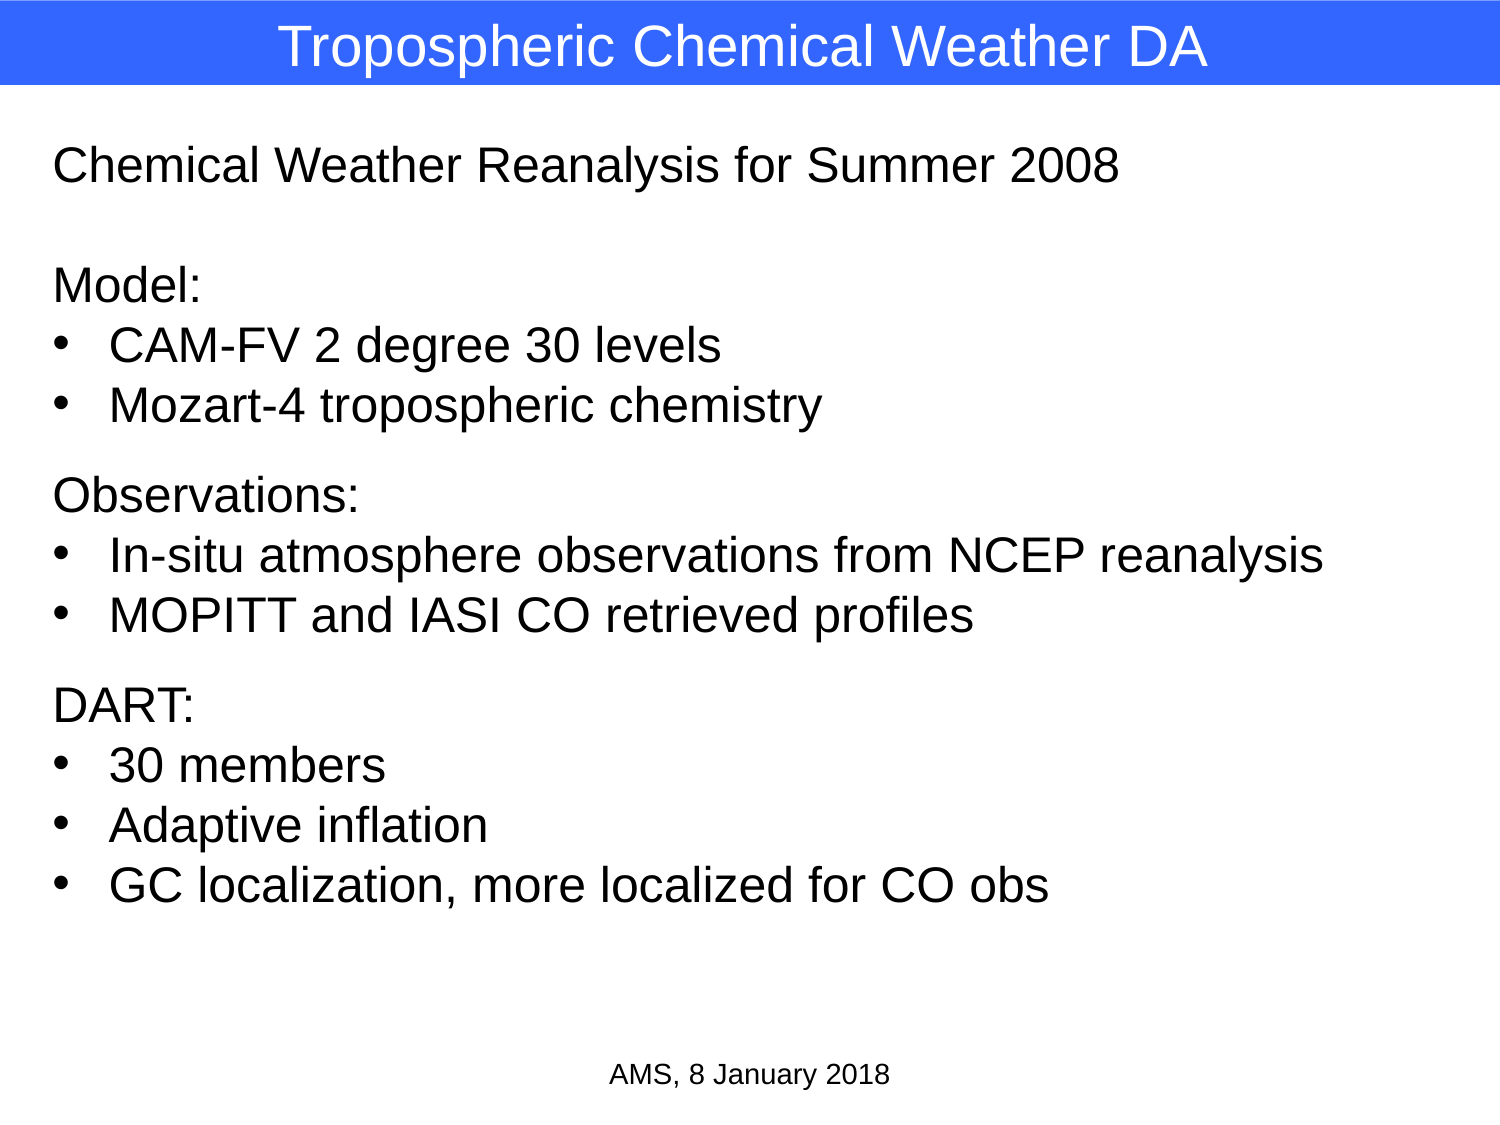

Tropospheric Chemical Weather DA
Chemical Weather Reanalysis for Summer 2008
Model:
CAM-FV 2 degree 30 levels
Mozart-4 tropospheric chemistry
Observations:
In-situ atmosphere observations from NCEP reanalysis
MOPITT and IASI CO retrieved profiles
DART:
30 members
Adaptive inflation
GC localization, more localized for CO obs

AMS, 8 January 2018